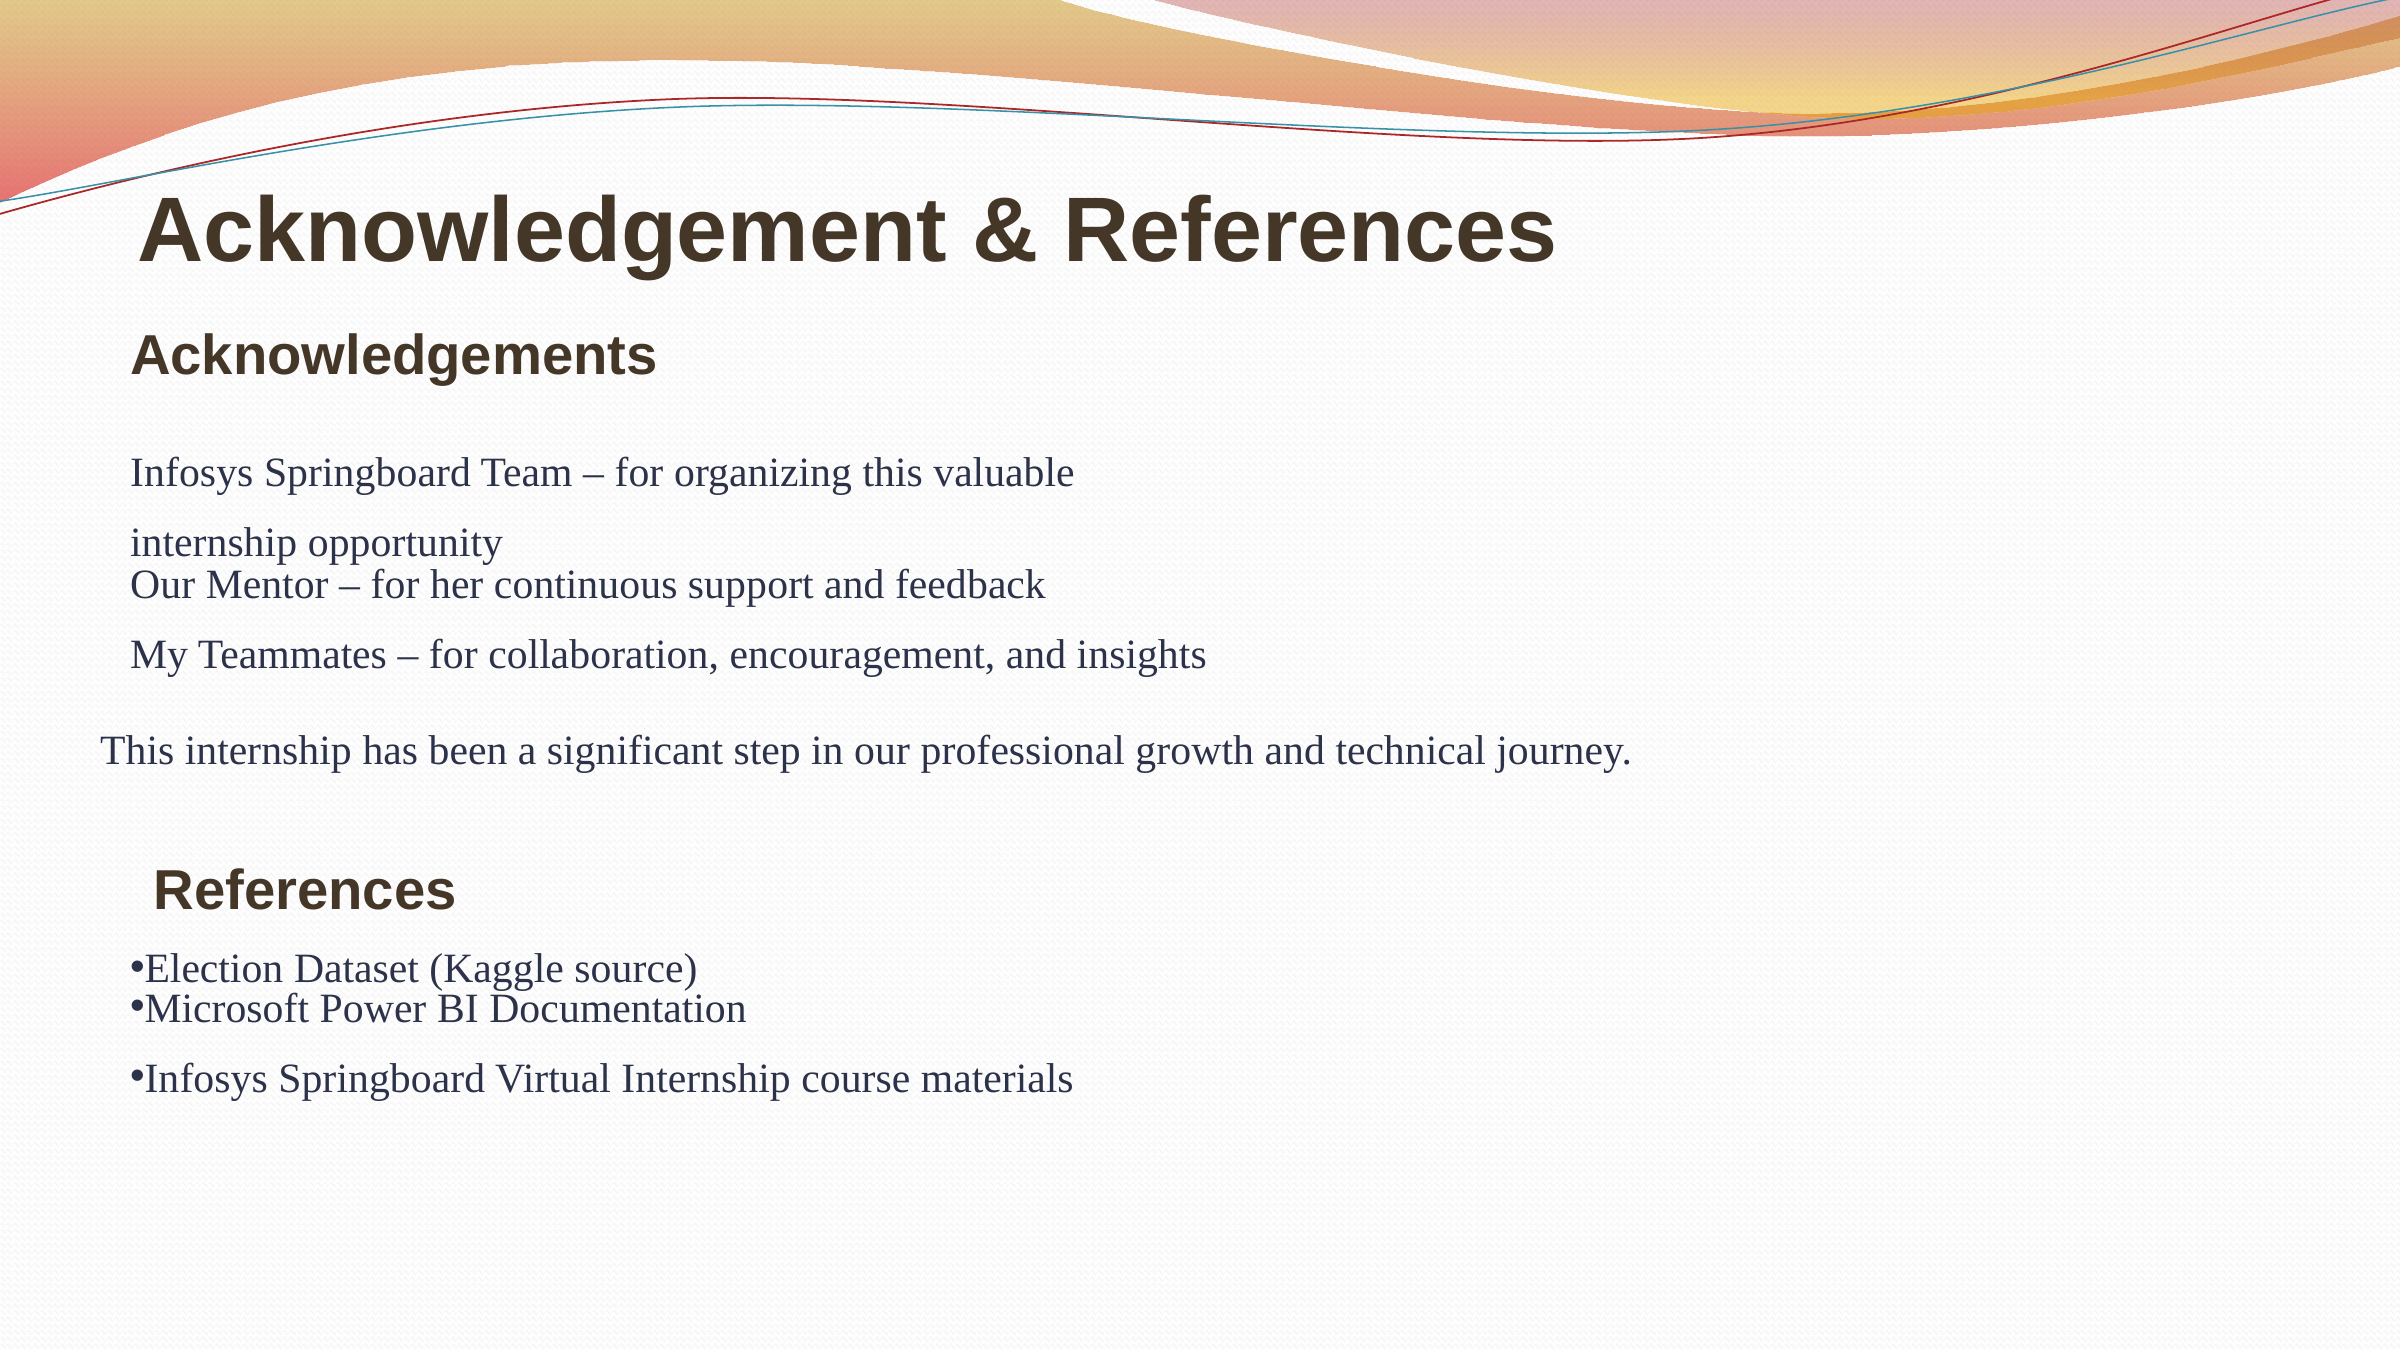

Acknowledgement & References
Acknowledgements

Infosys Springboard Team – for organizing this valuable internship opportunity
Our Mentor – for her continuous support and feedback
My Teammates – for collaboration, encouragement, and insights

This internship has been a significant step in our professional growth and technical journey.

References
Election Dataset (Kaggle source)
Microsoft Power BI Documentation
Infosys Springboard Virtual Internship course materials